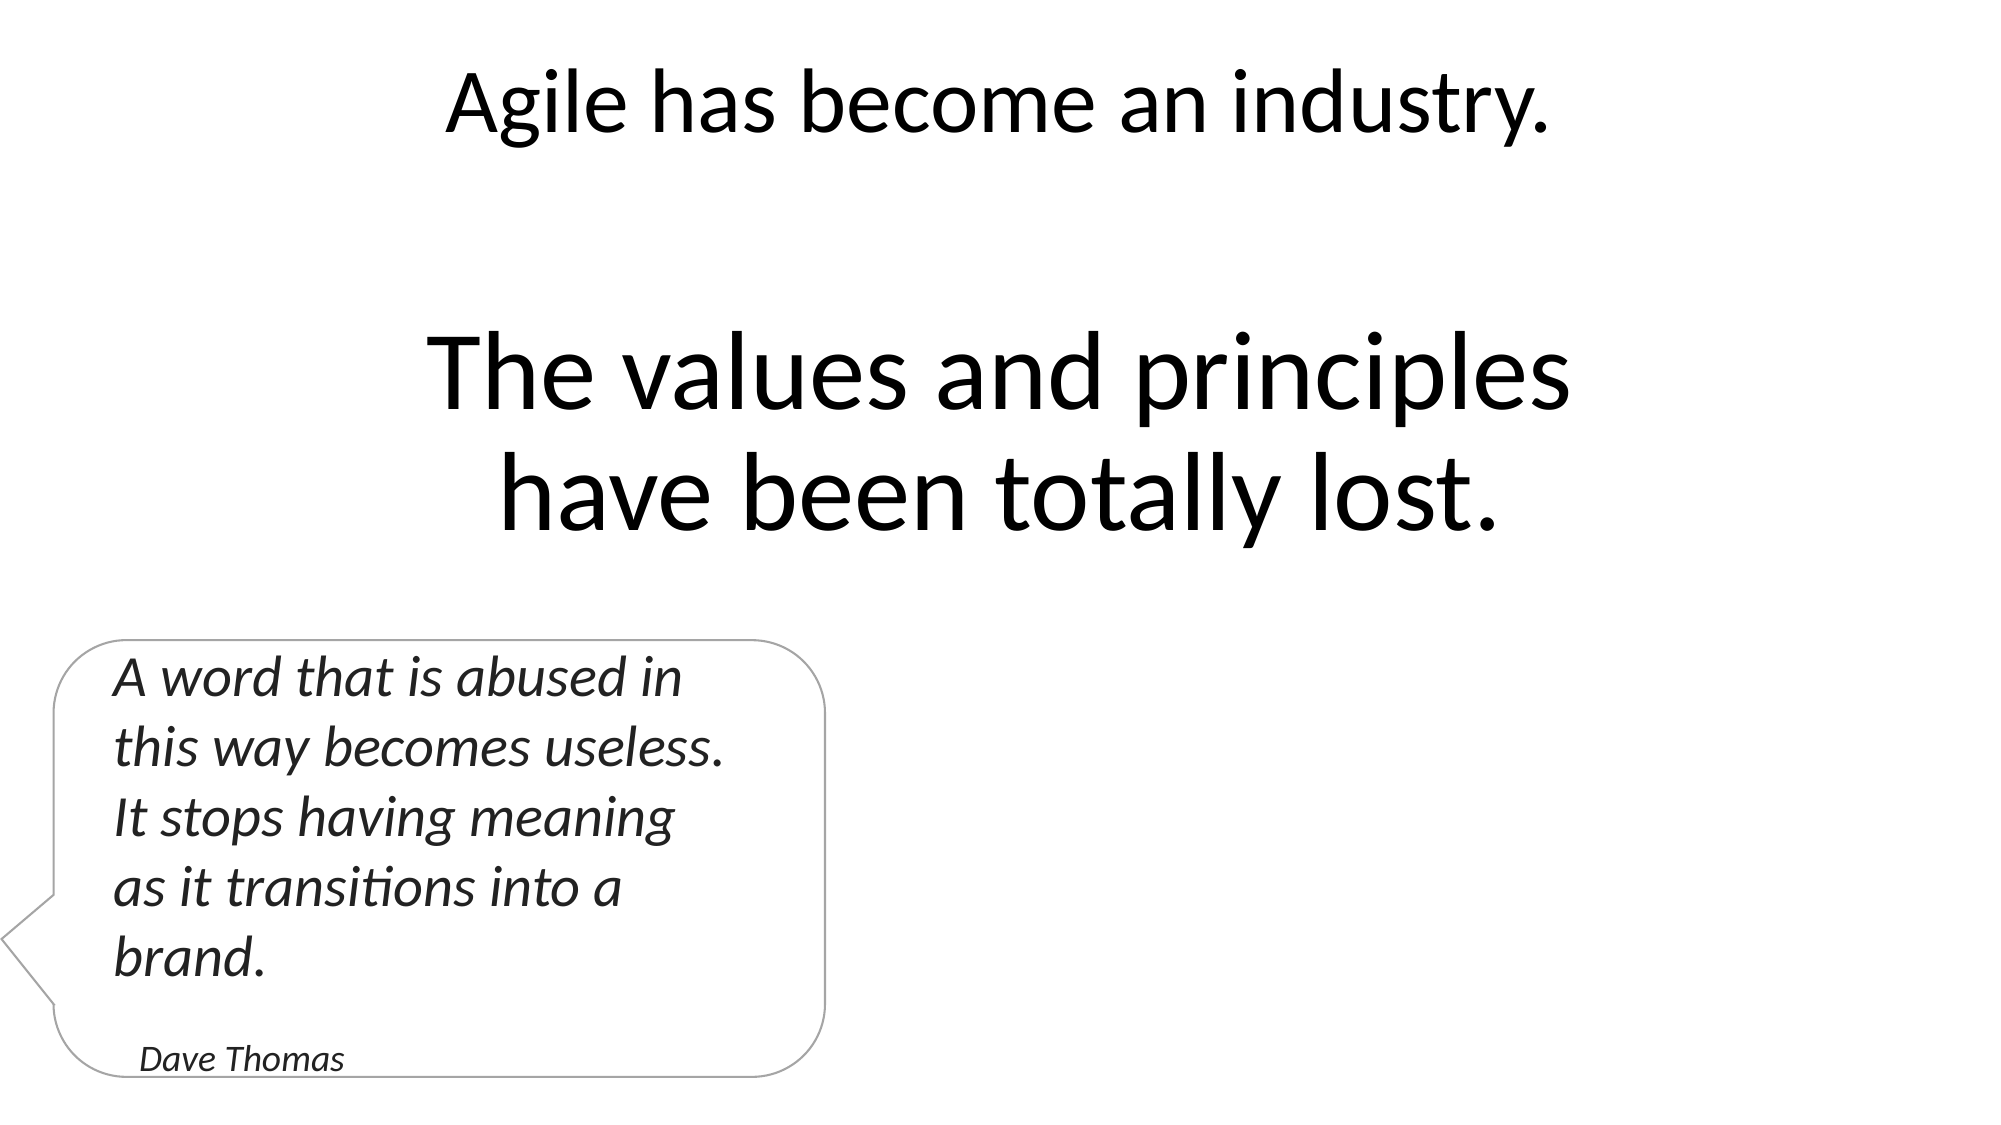

Agile has become an industry.
The values and principles
have been totally lost.
A word that is abused in
this way becomes useless.
It stops having meaning
as it transitions into a brand.

   Dave Thomas